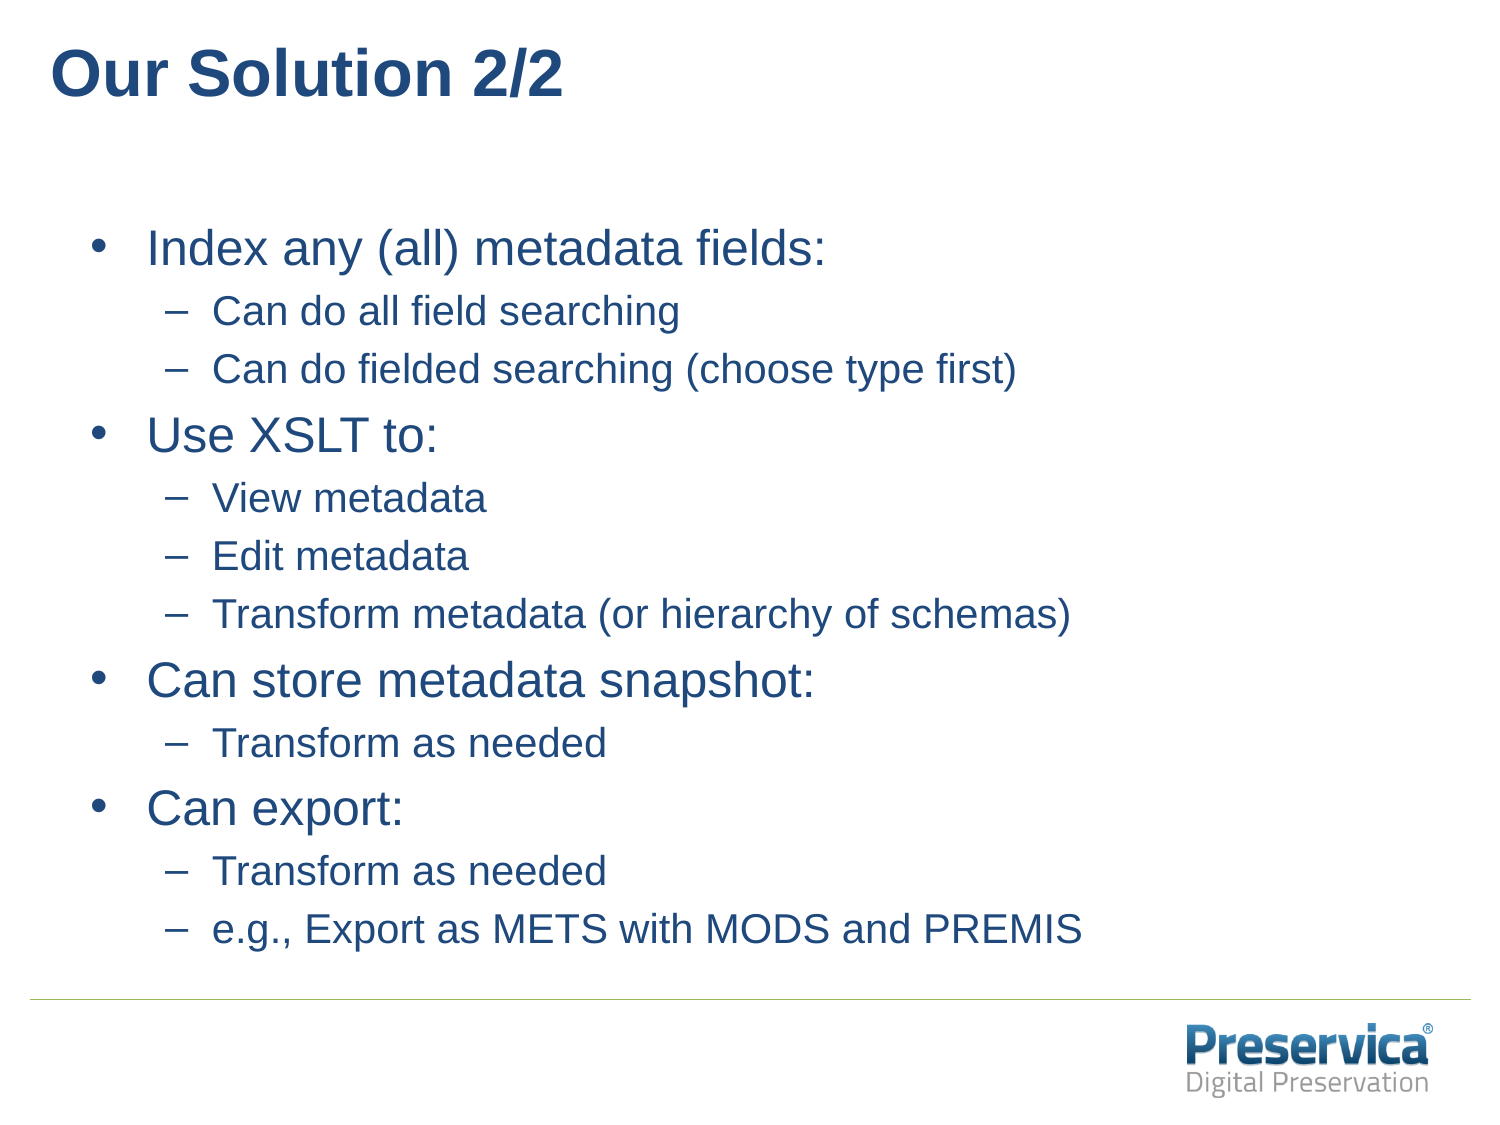

# Our Solution 2/2
Index any (all) metadata fields:
Can do all field searching
Can do fielded searching (choose type first)
Use XSLT to:
View metadata
Edit metadata
Transform metadata (or hierarchy of schemas)
Can store metadata snapshot:
Transform as needed
Can export:
Transform as needed
e.g., Export as METS with MODS and PREMIS